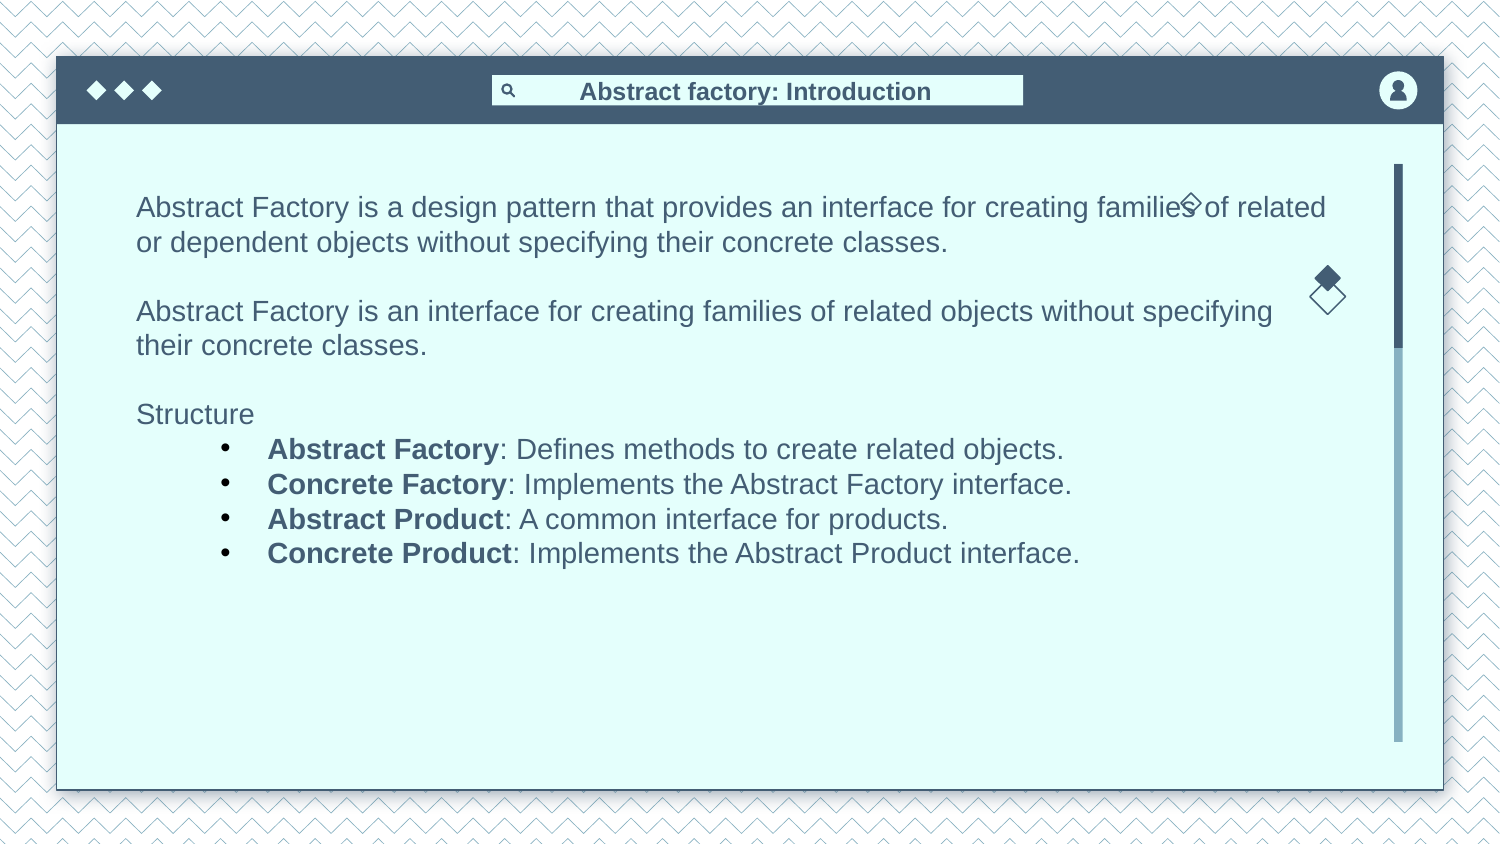

Abstract factory: Introduction
Abstract Factory is a design pattern that provides an interface for creating families of related or dependent objects without specifying their concrete classes.
Abstract Factory is an interface for creating families of related objects without specifying their concrete classes.
Structure
Abstract Factory: Defines methods to create related objects.
Concrete Factory: Implements the Abstract Factory interface.
Abstract Product: A common interface for products.
Concrete Product: Implements the Abstract Product interface.